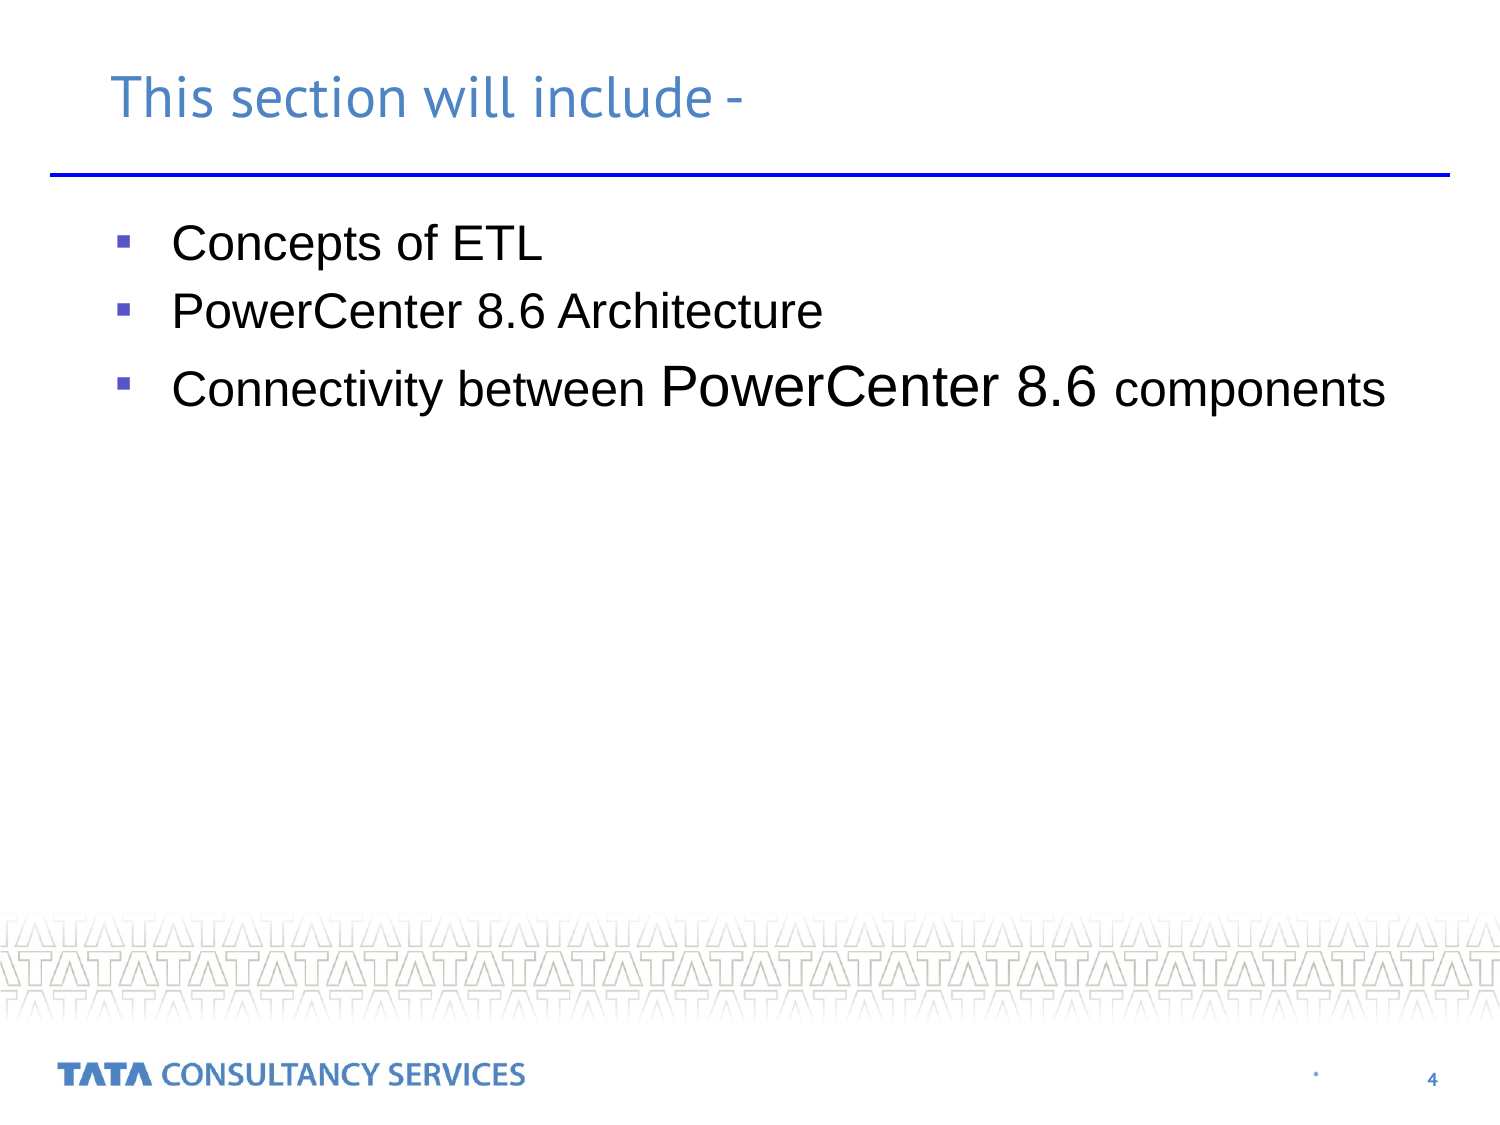

This section will include -
Concepts of ETL
PowerCenter 8.6 Architecture
Connectivity between PowerCenter 8.6 components
4